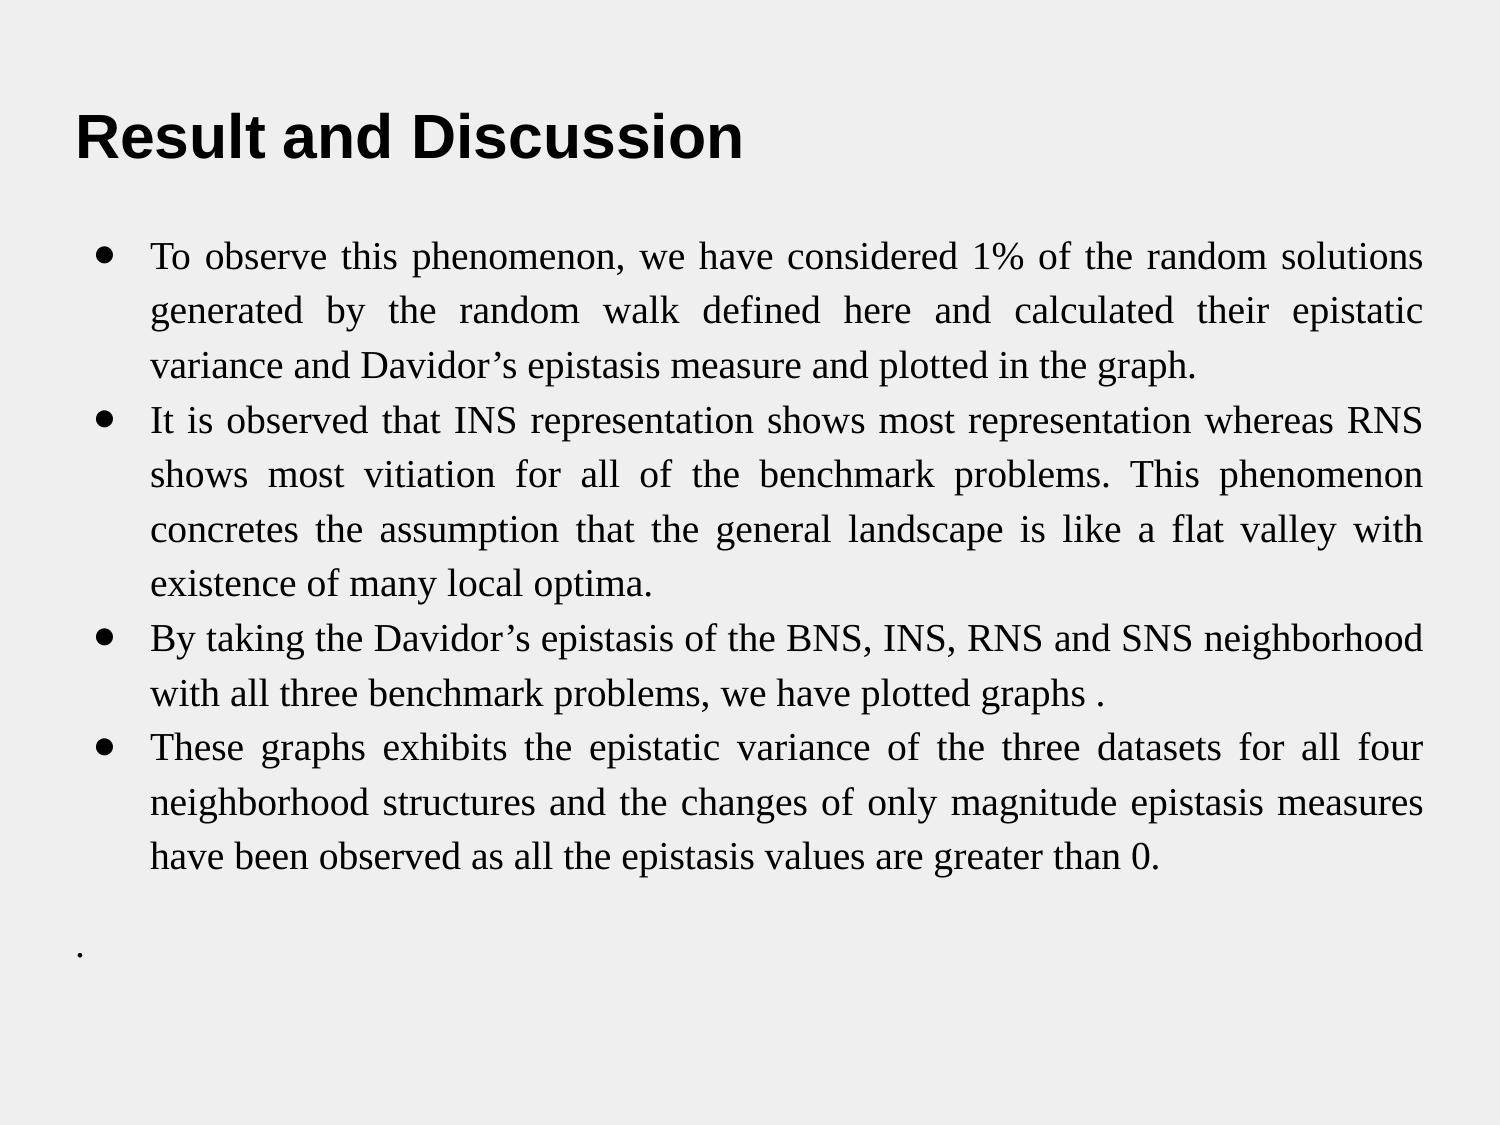

# Result and Discussion
To observe this phenomenon, we have considered 1% of the random solutions generated by the random walk defined here and calculated their epistatic variance and Davidor’s epistasis measure and plotted in the graph.
It is observed that INS representation shows most representation whereas RNS shows most vitiation for all of the benchmark problems. This phenomenon concretes the assumption that the general landscape is like a flat valley with existence of many local optima.
By taking the Davidor’s epistasis of the BNS, INS, RNS and SNS neighborhood with all three benchmark problems, we have plotted graphs .
These graphs exhibits the epistatic variance of the three datasets for all four neighborhood structures and the changes of only magnitude epistasis measures have been observed as all the epistasis values are greater than 0.
.